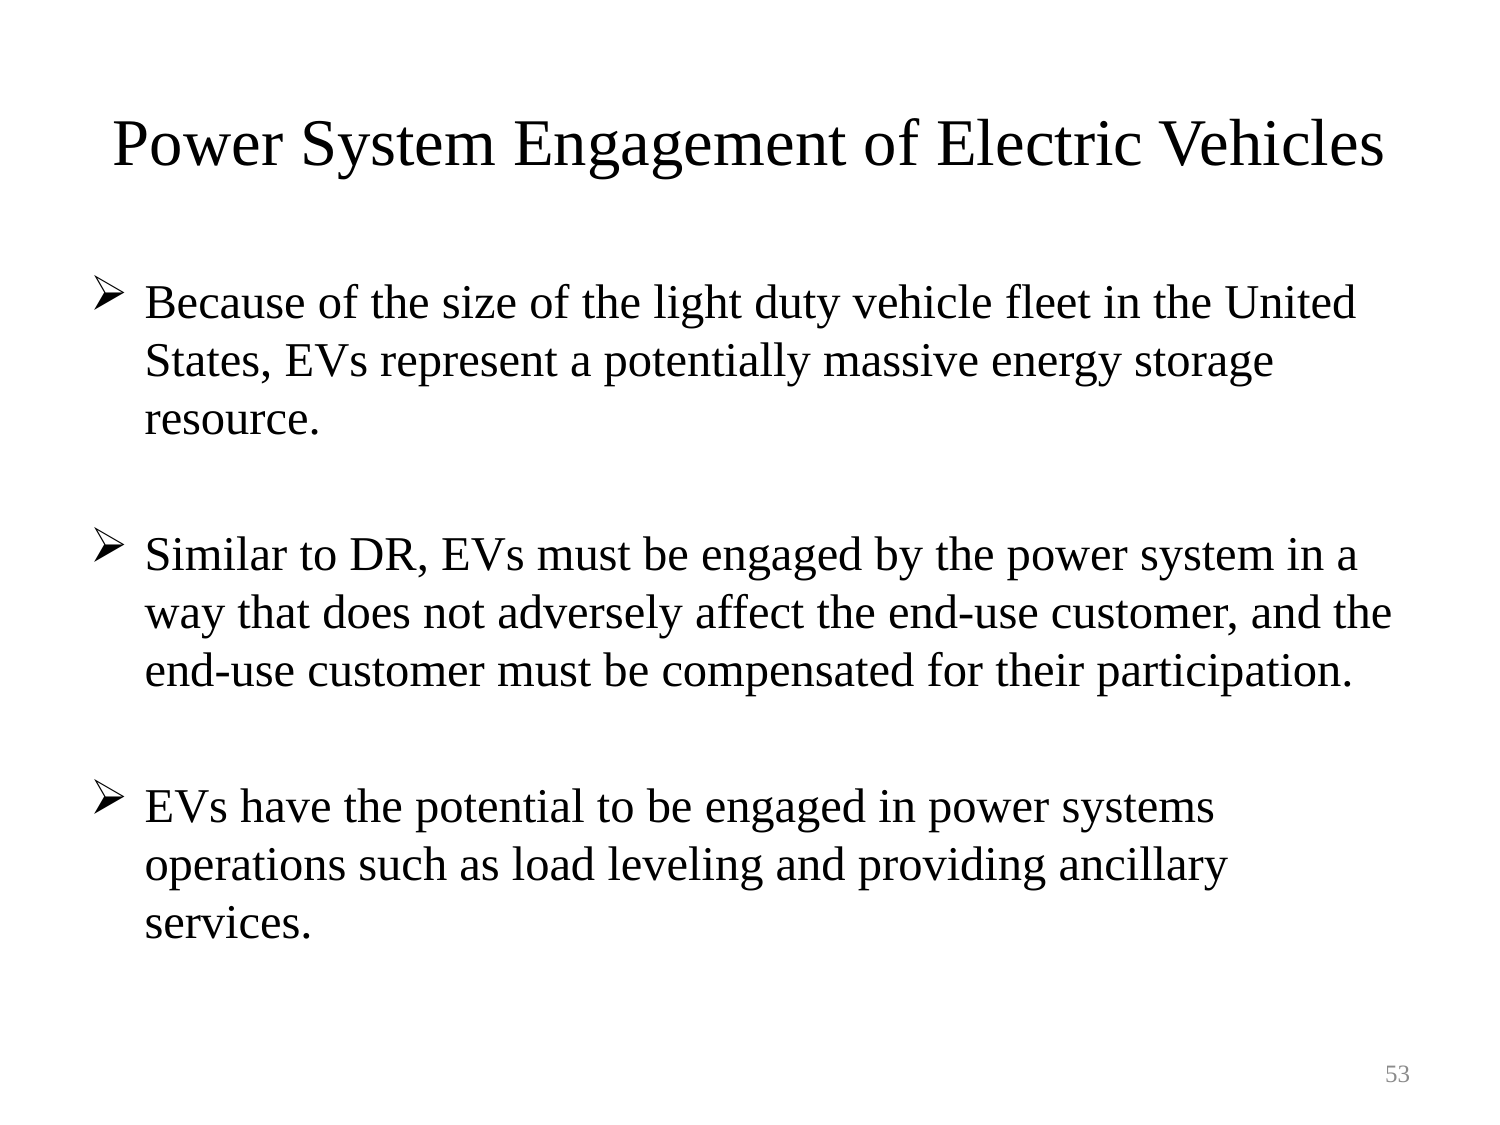

# Power System Engagement of Electric Vehicles
Because of the size of the light duty vehicle fleet in the United States, EVs represent a potentially massive energy storage resource.

Similar to DR, EVs must be engaged by the power system in a way that does not adversely affect the end-use customer, and the end-use customer must be compensated for their participation.

EVs have the potential to be engaged in power systems operations such as load leveling and providing ancillary services.
53